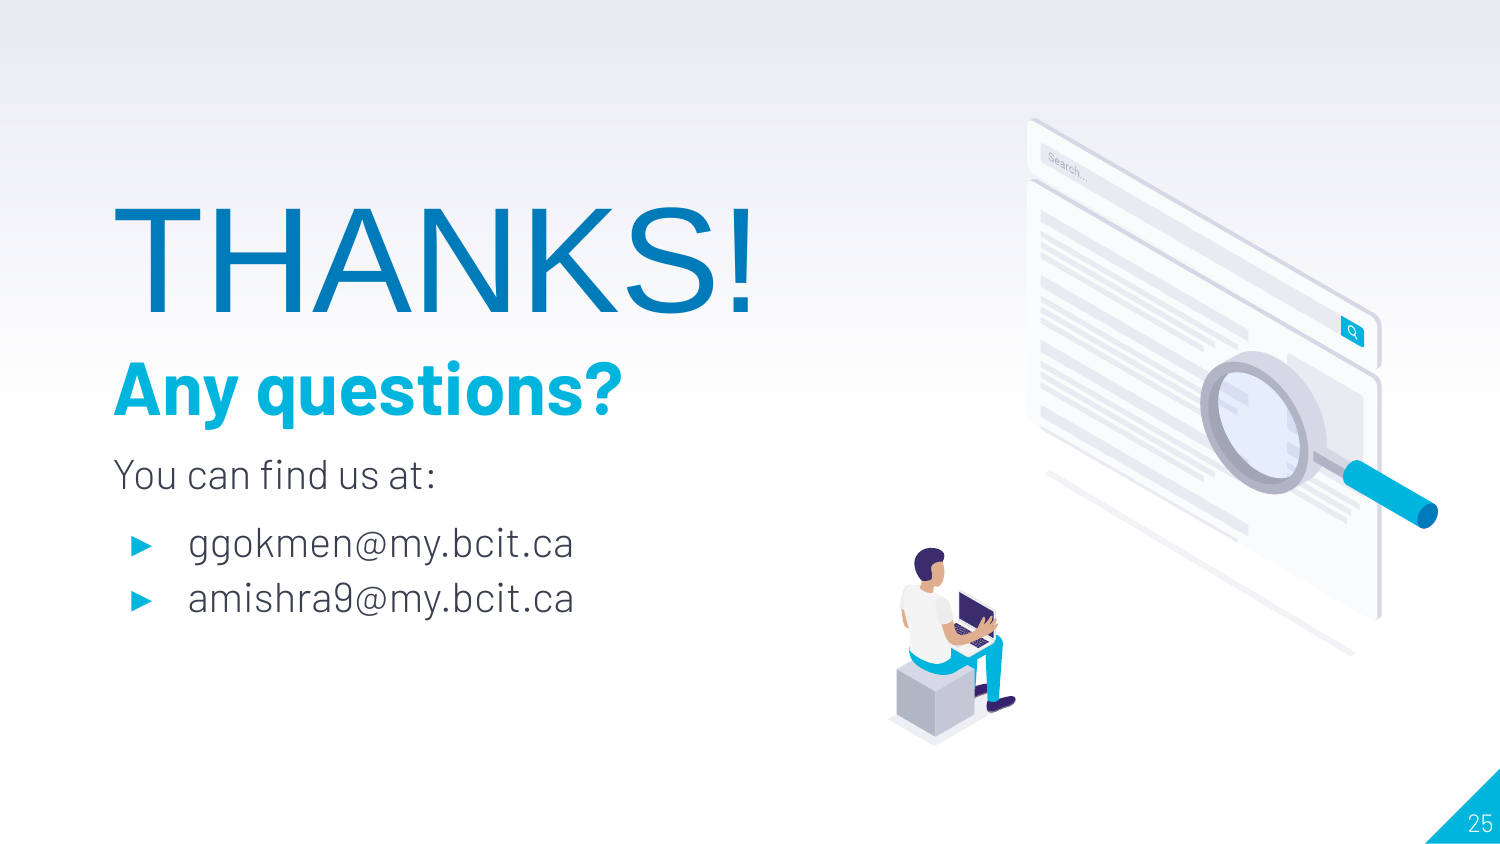

THANKS!
Any questions?
You can find us at:
ggokmen@my.bcit.ca
amishra9@my.bcit.ca
25